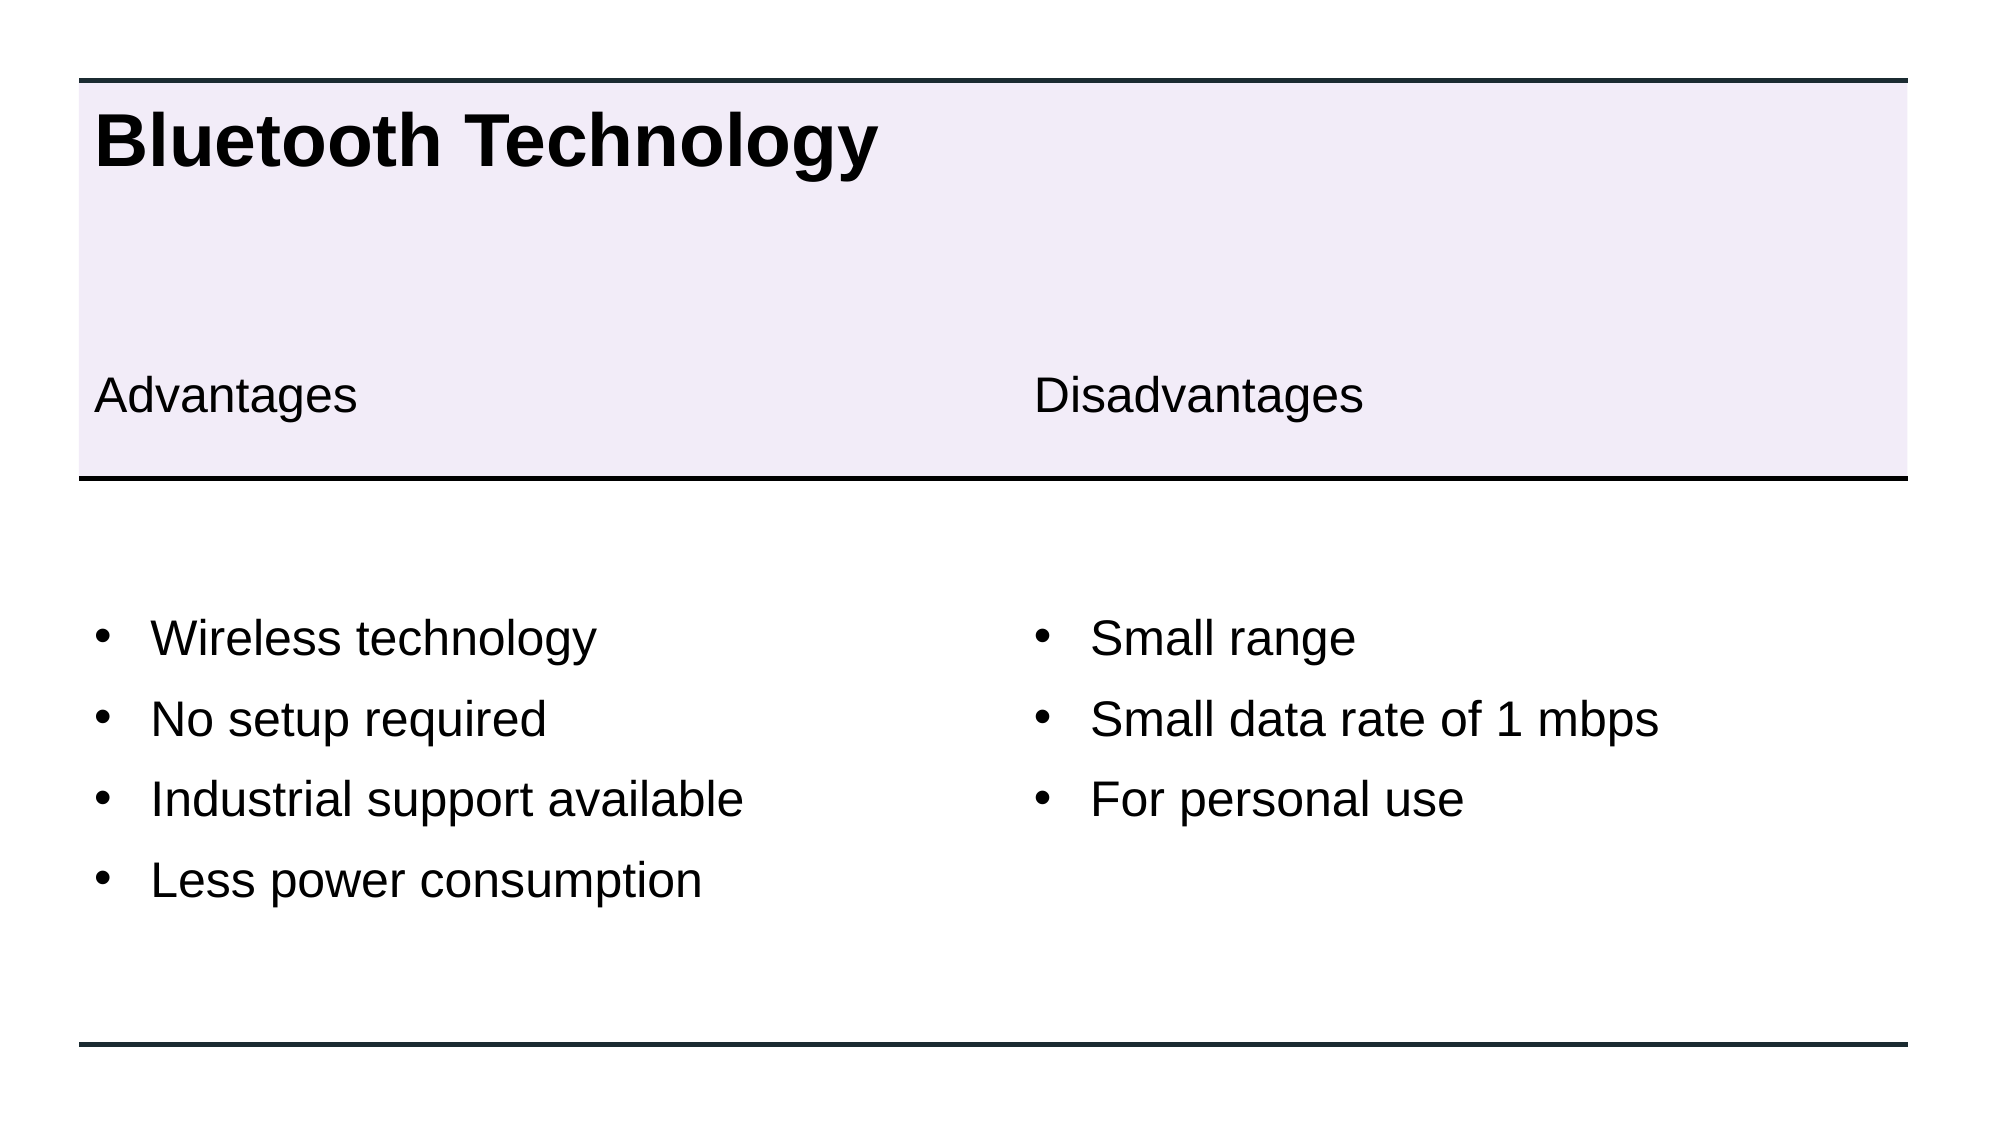

# Bluetooth Technology
Advantages

Wireless technology
No setup required
Industrial support available
Less power consumption
Disadvantages

Small range
Small data rate of 1 mbps
For personal use